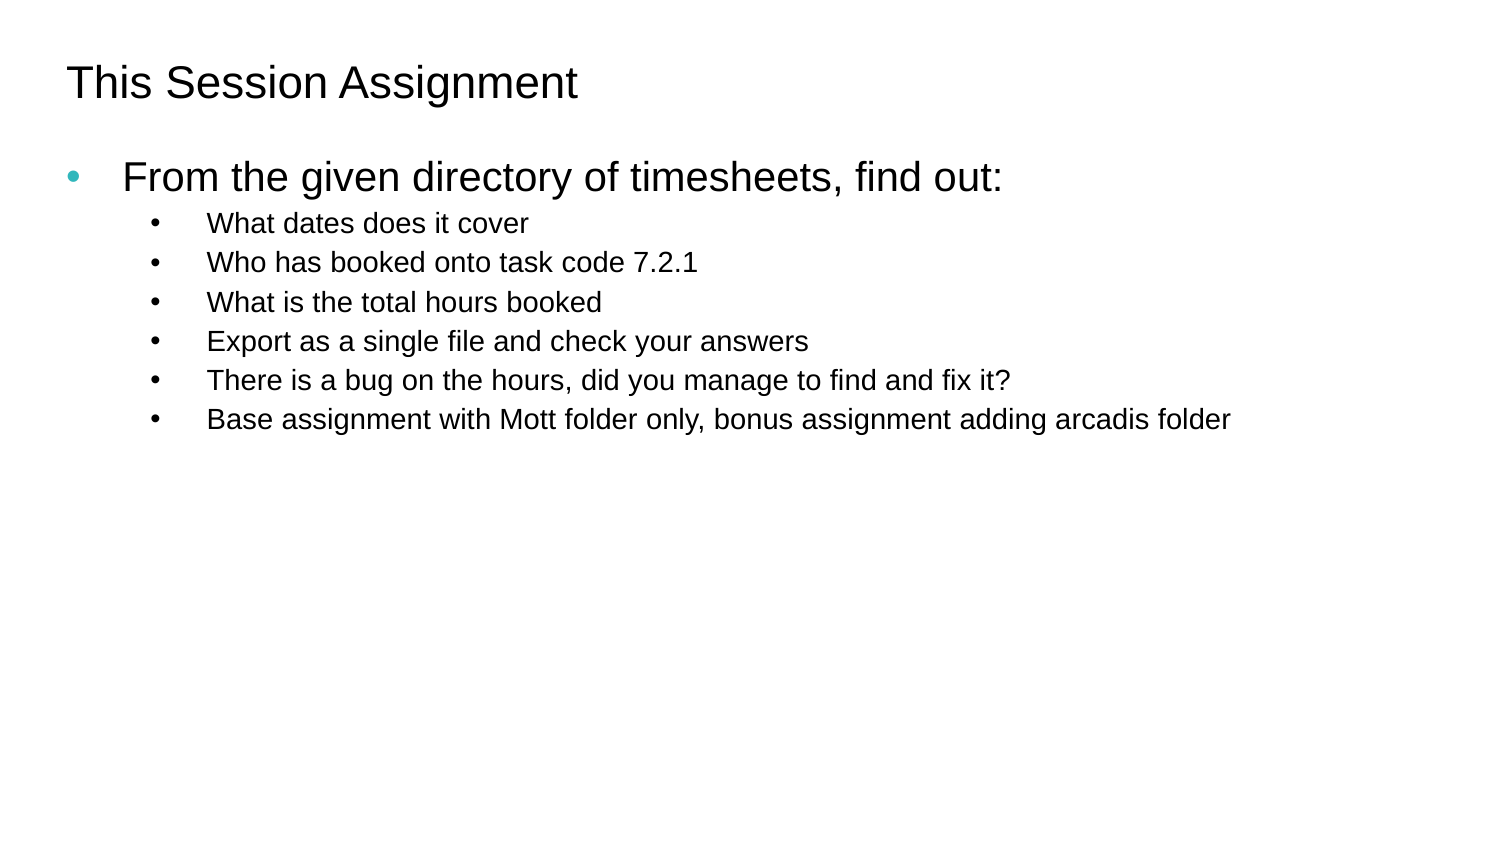

# This Session Assignment
From the given directory of timesheets, find out:
What dates does it cover
Who has booked onto task code 7.2.1
What is the total hours booked
Export as a single file and check your answers
There is a bug on the hours, did you manage to find and fix it?
Base assignment with Mott folder only, bonus assignment adding arcadis folder